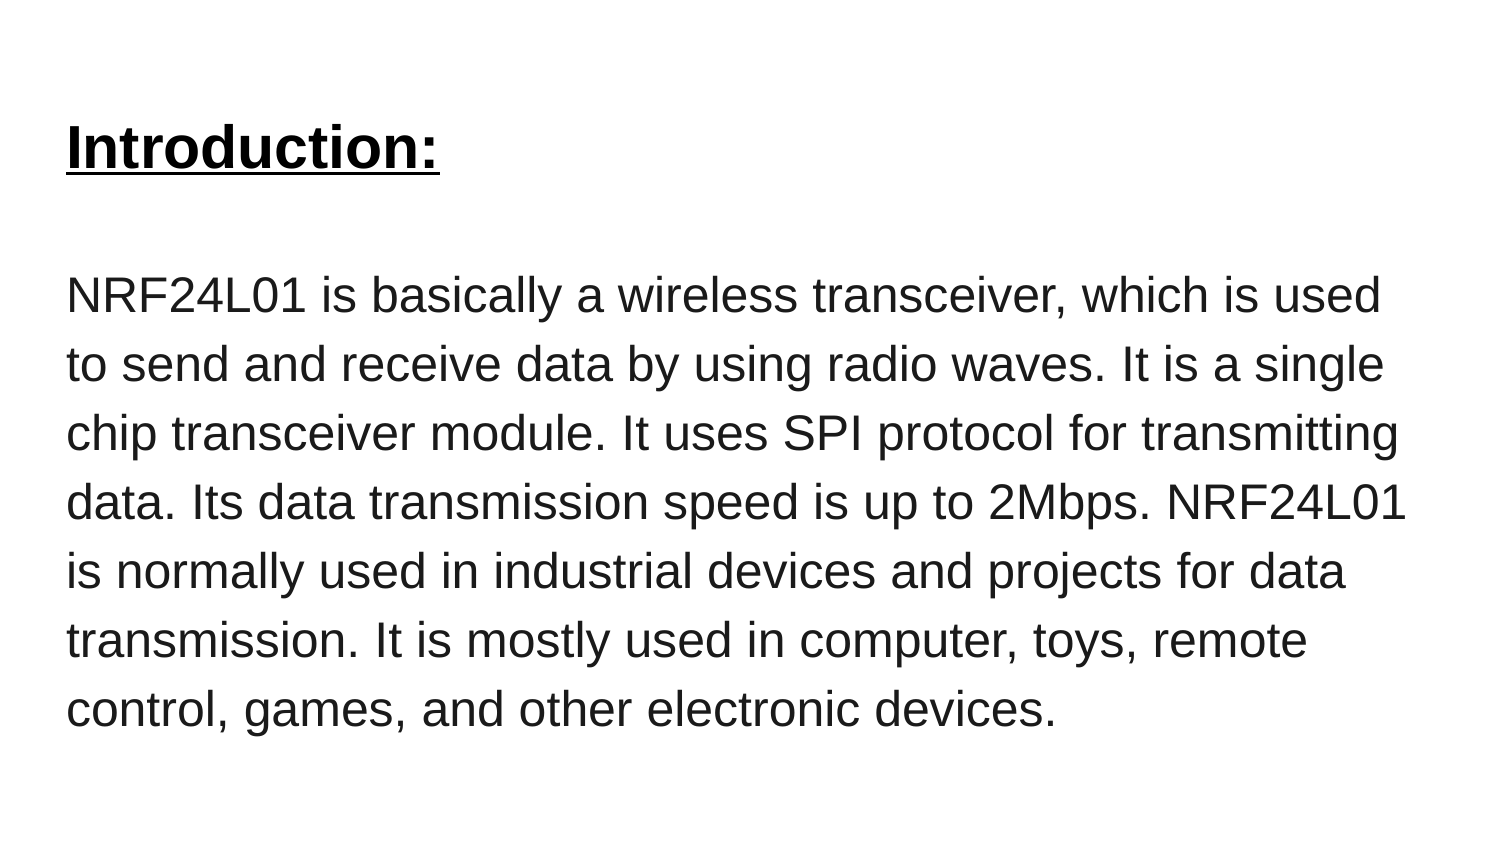

# Introduction:
NRF24L01 is basically a wireless transceiver, which is used to send and receive data by using radio waves. It is a single chip transceiver module. It uses SPI protocol for transmitting data. Its data transmission speed is up to 2Mbps. NRF24L01 is normally used in industrial devices and projects for data transmission. It is mostly used in computer, toys, remote control, games, and other electronic devices.